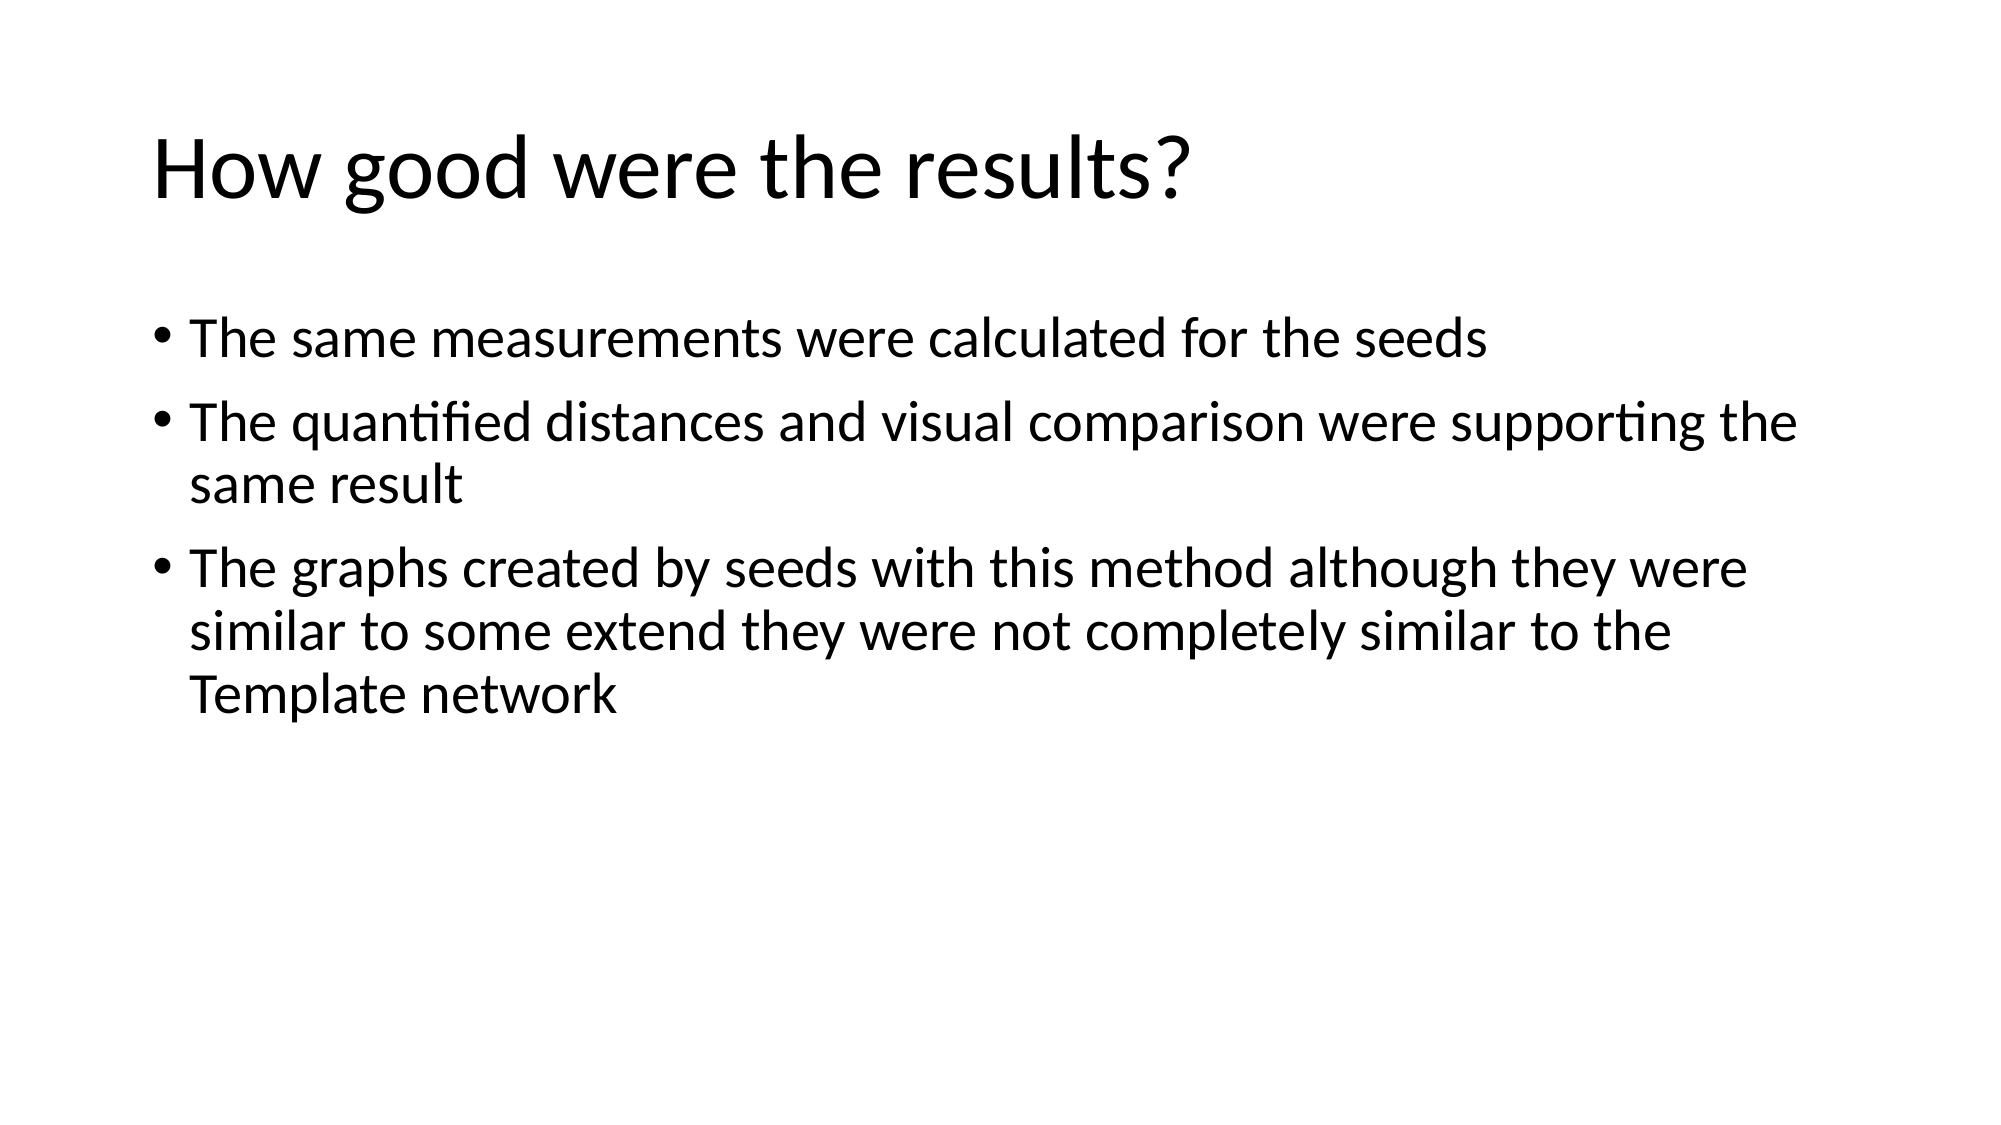

# How good were the results?
The same measurements were calculated for the seeds
The quantified distances and visual comparison were supporting the same result
The graphs created by seeds with this method although they were similar to some extend they were not completely similar to the Template network